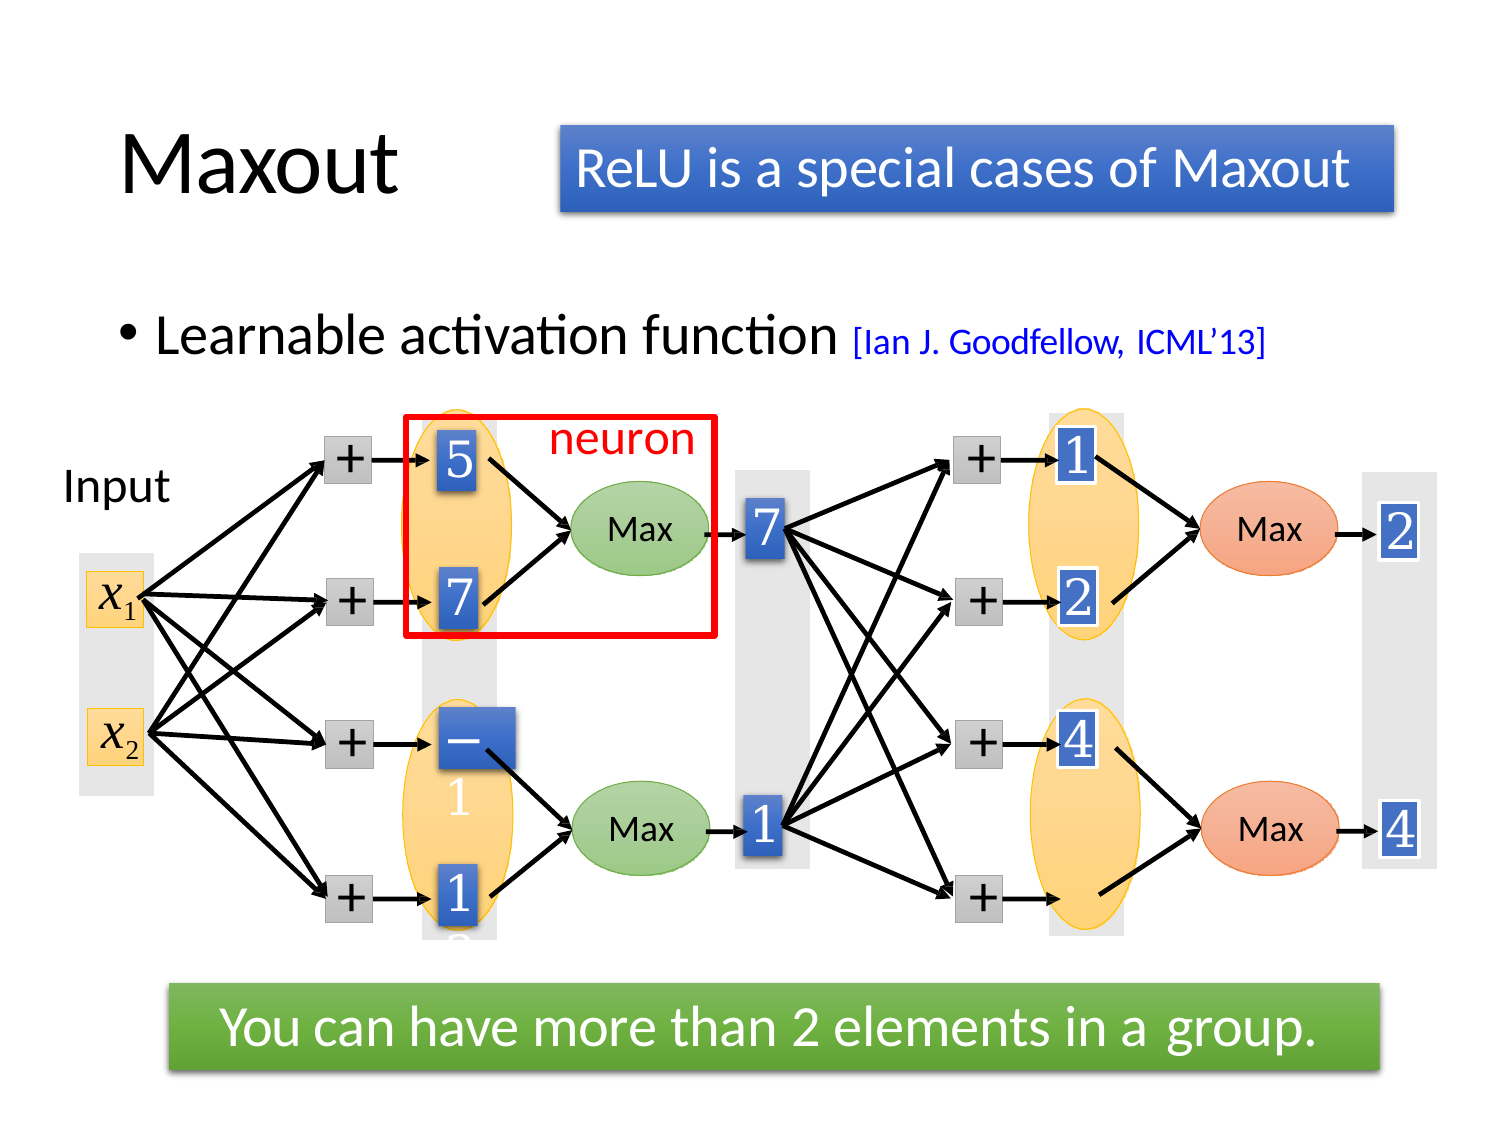

# Maxout

ReLU is a special cases of Maxout
Learnable activation function [Ian J. Goodfellow, ICML’13]
neuron

+	5	+

1

Input

7

Max
Max
2

x1
+	+

7

2

x2

+	+

−1

4

1

4
Max
Max

+	+

1	3

You can have more than 2 elements in a group.